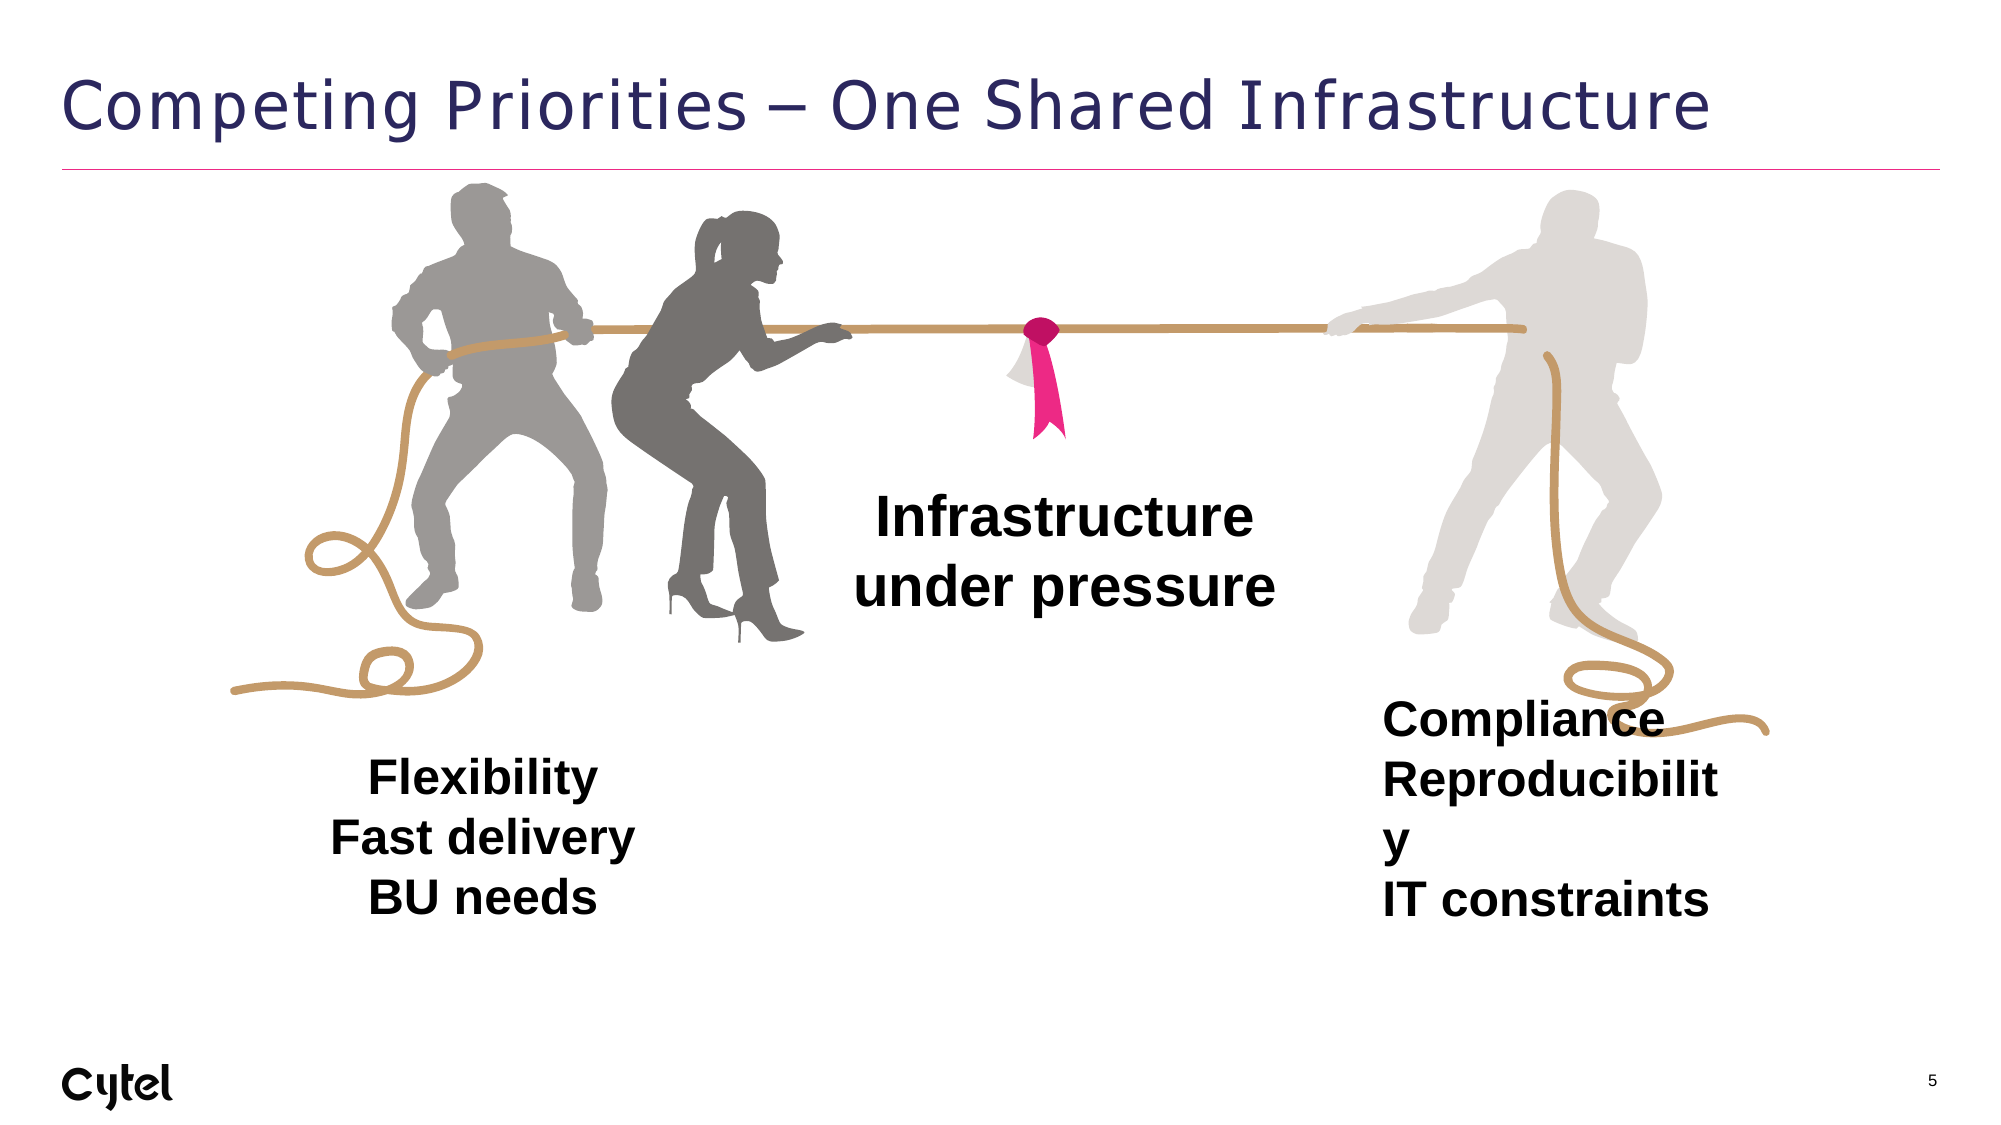

# Competing Priorities – One Shared Infrastructure

Infrastructure under pressure
Flexibility
Fast delivery
BU needs
Compliance
Reproducibility
IT constraints
5